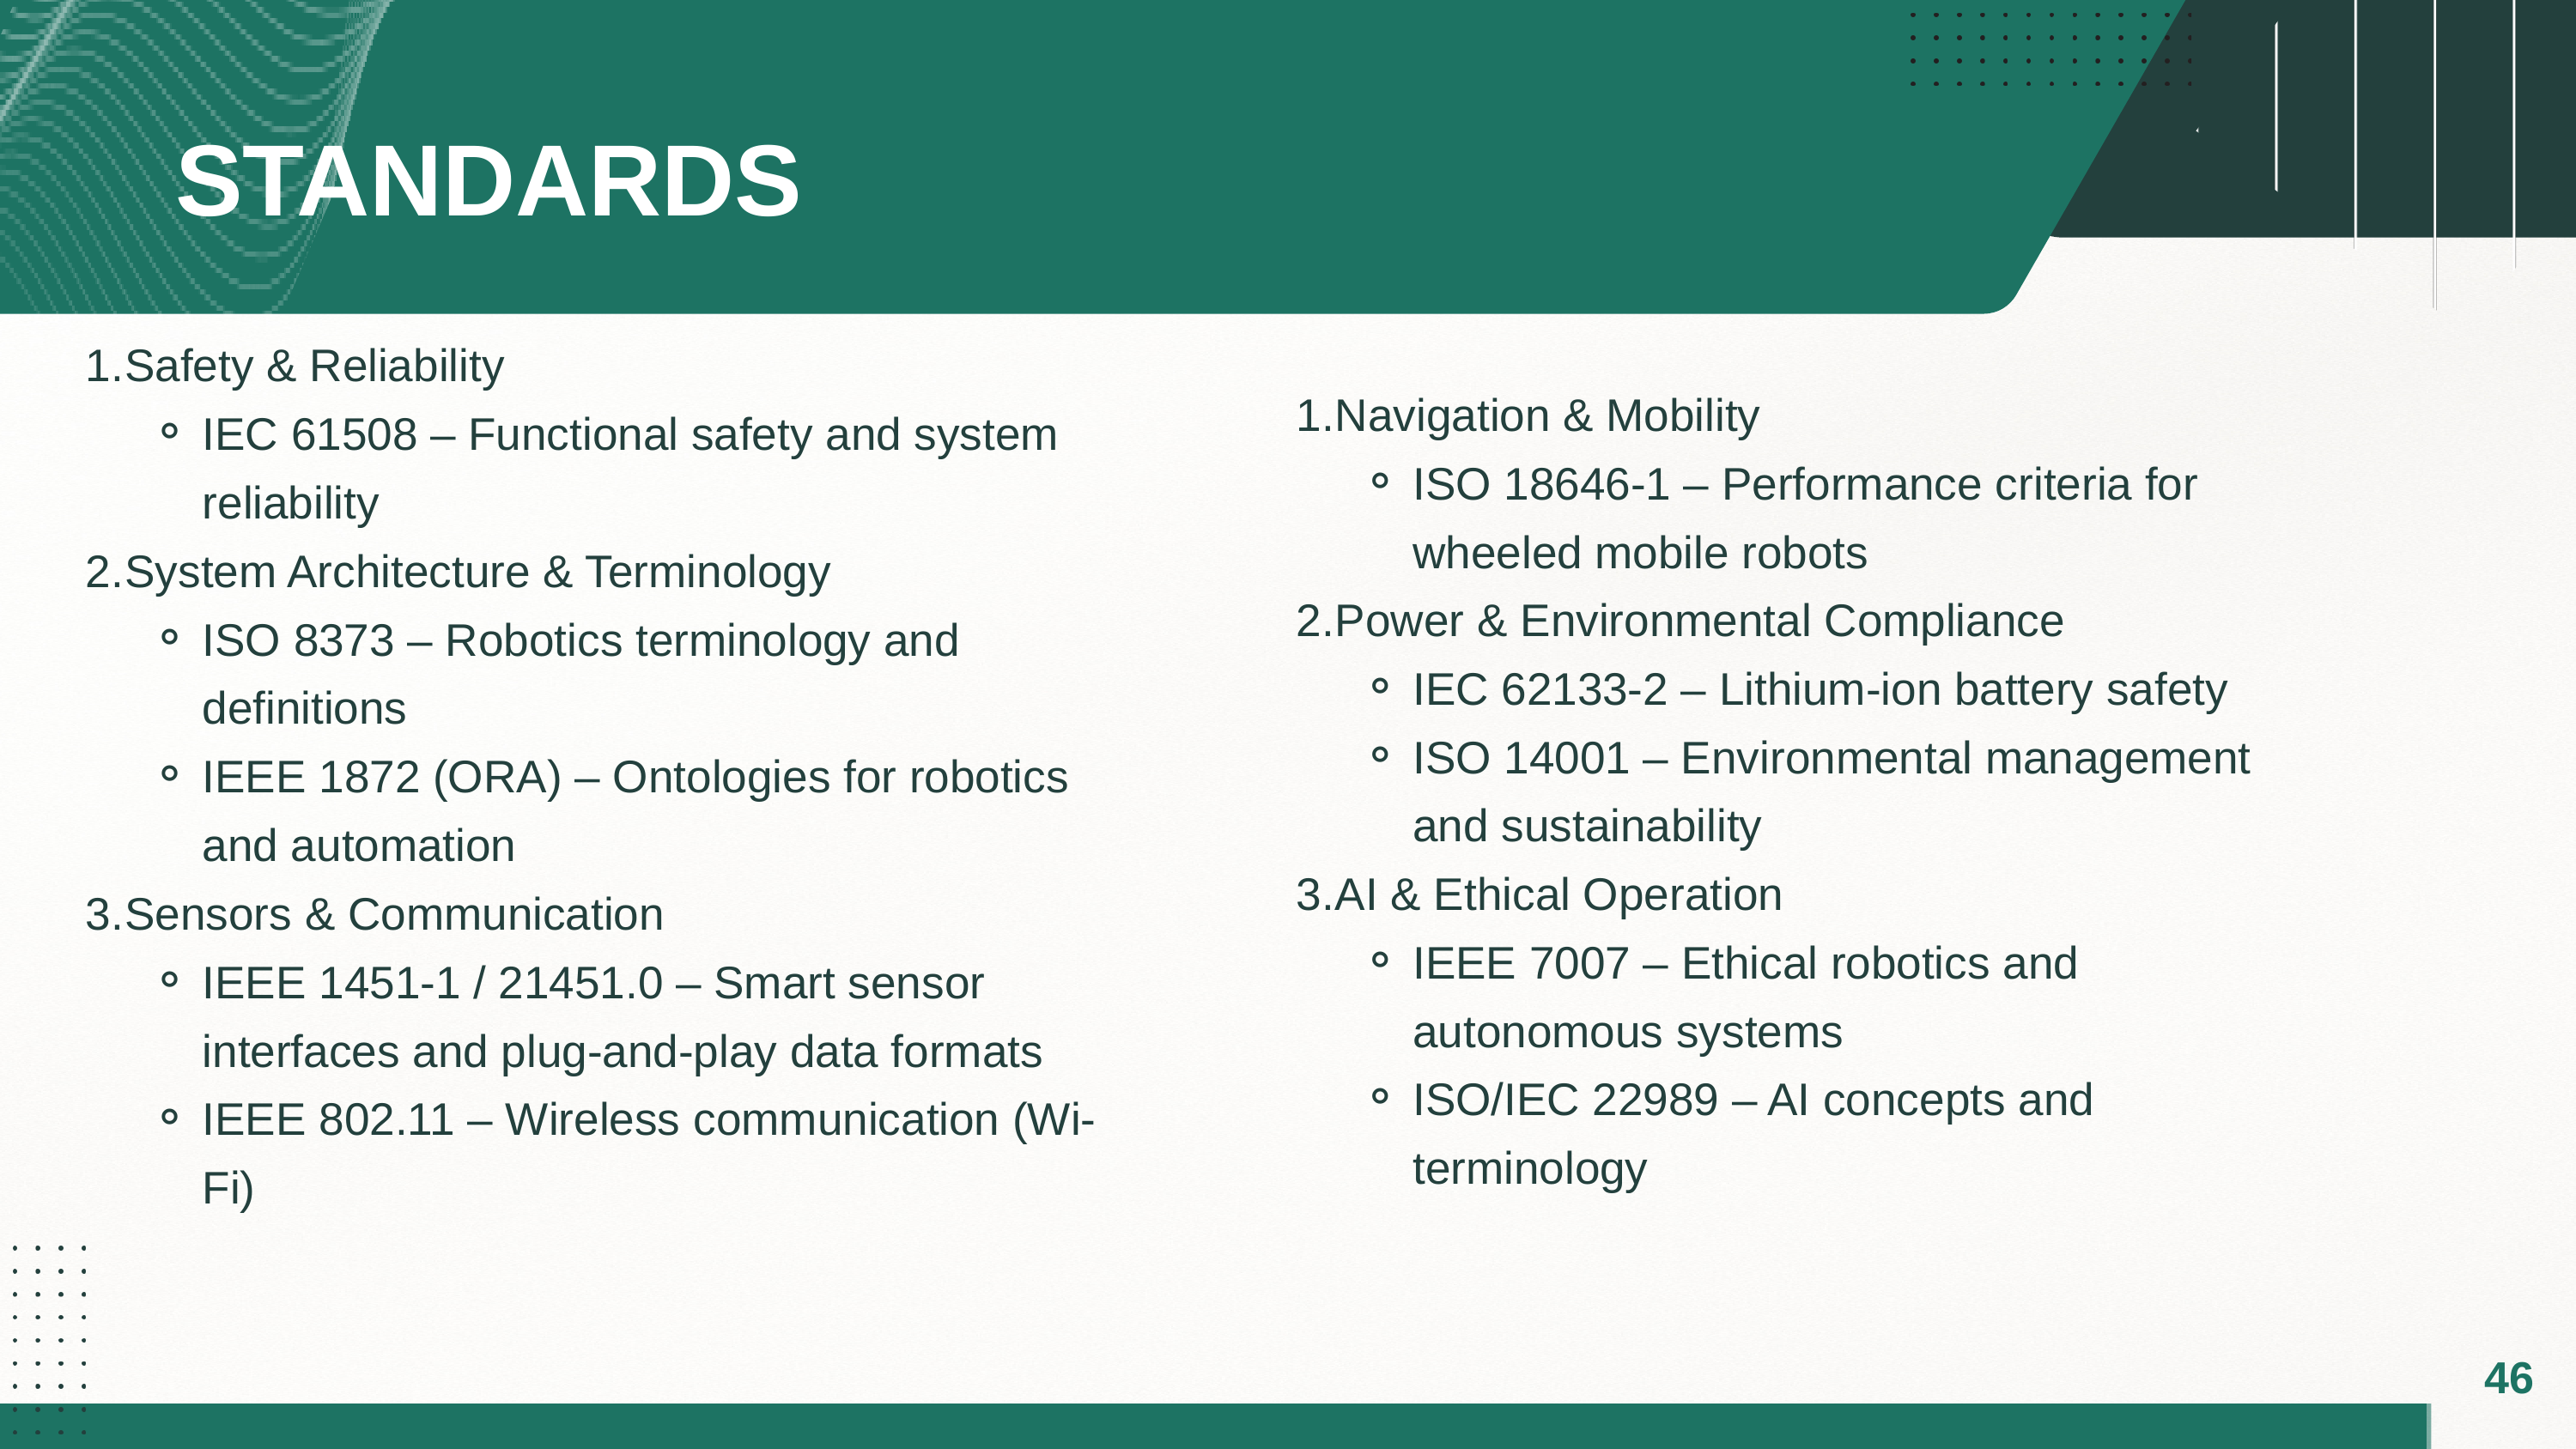

STANDARDS
Safety & Reliability
IEC 61508 – Functional safety and system reliability
System Architecture & Terminology
ISO 8373 – Robotics terminology and definitions
IEEE 1872 (ORA) – Ontologies for robotics and automation
Sensors & Communication
IEEE 1451-1 / 21451.0 – Smart sensor interfaces and plug-and-play data formats
IEEE 802.11 – Wireless communication (Wi-Fi)

Navigation & Mobility
ISO 18646-1 – Performance criteria for wheeled mobile robots
Power & Environmental Compliance
IEC 62133-2 – Lithium-ion battery safety
ISO 14001 – Environmental management and sustainability
AI & Ethical Operation
IEEE 7007 – Ethical robotics and autonomous systems
ISO/IEC 22989 – AI concepts and terminology

46